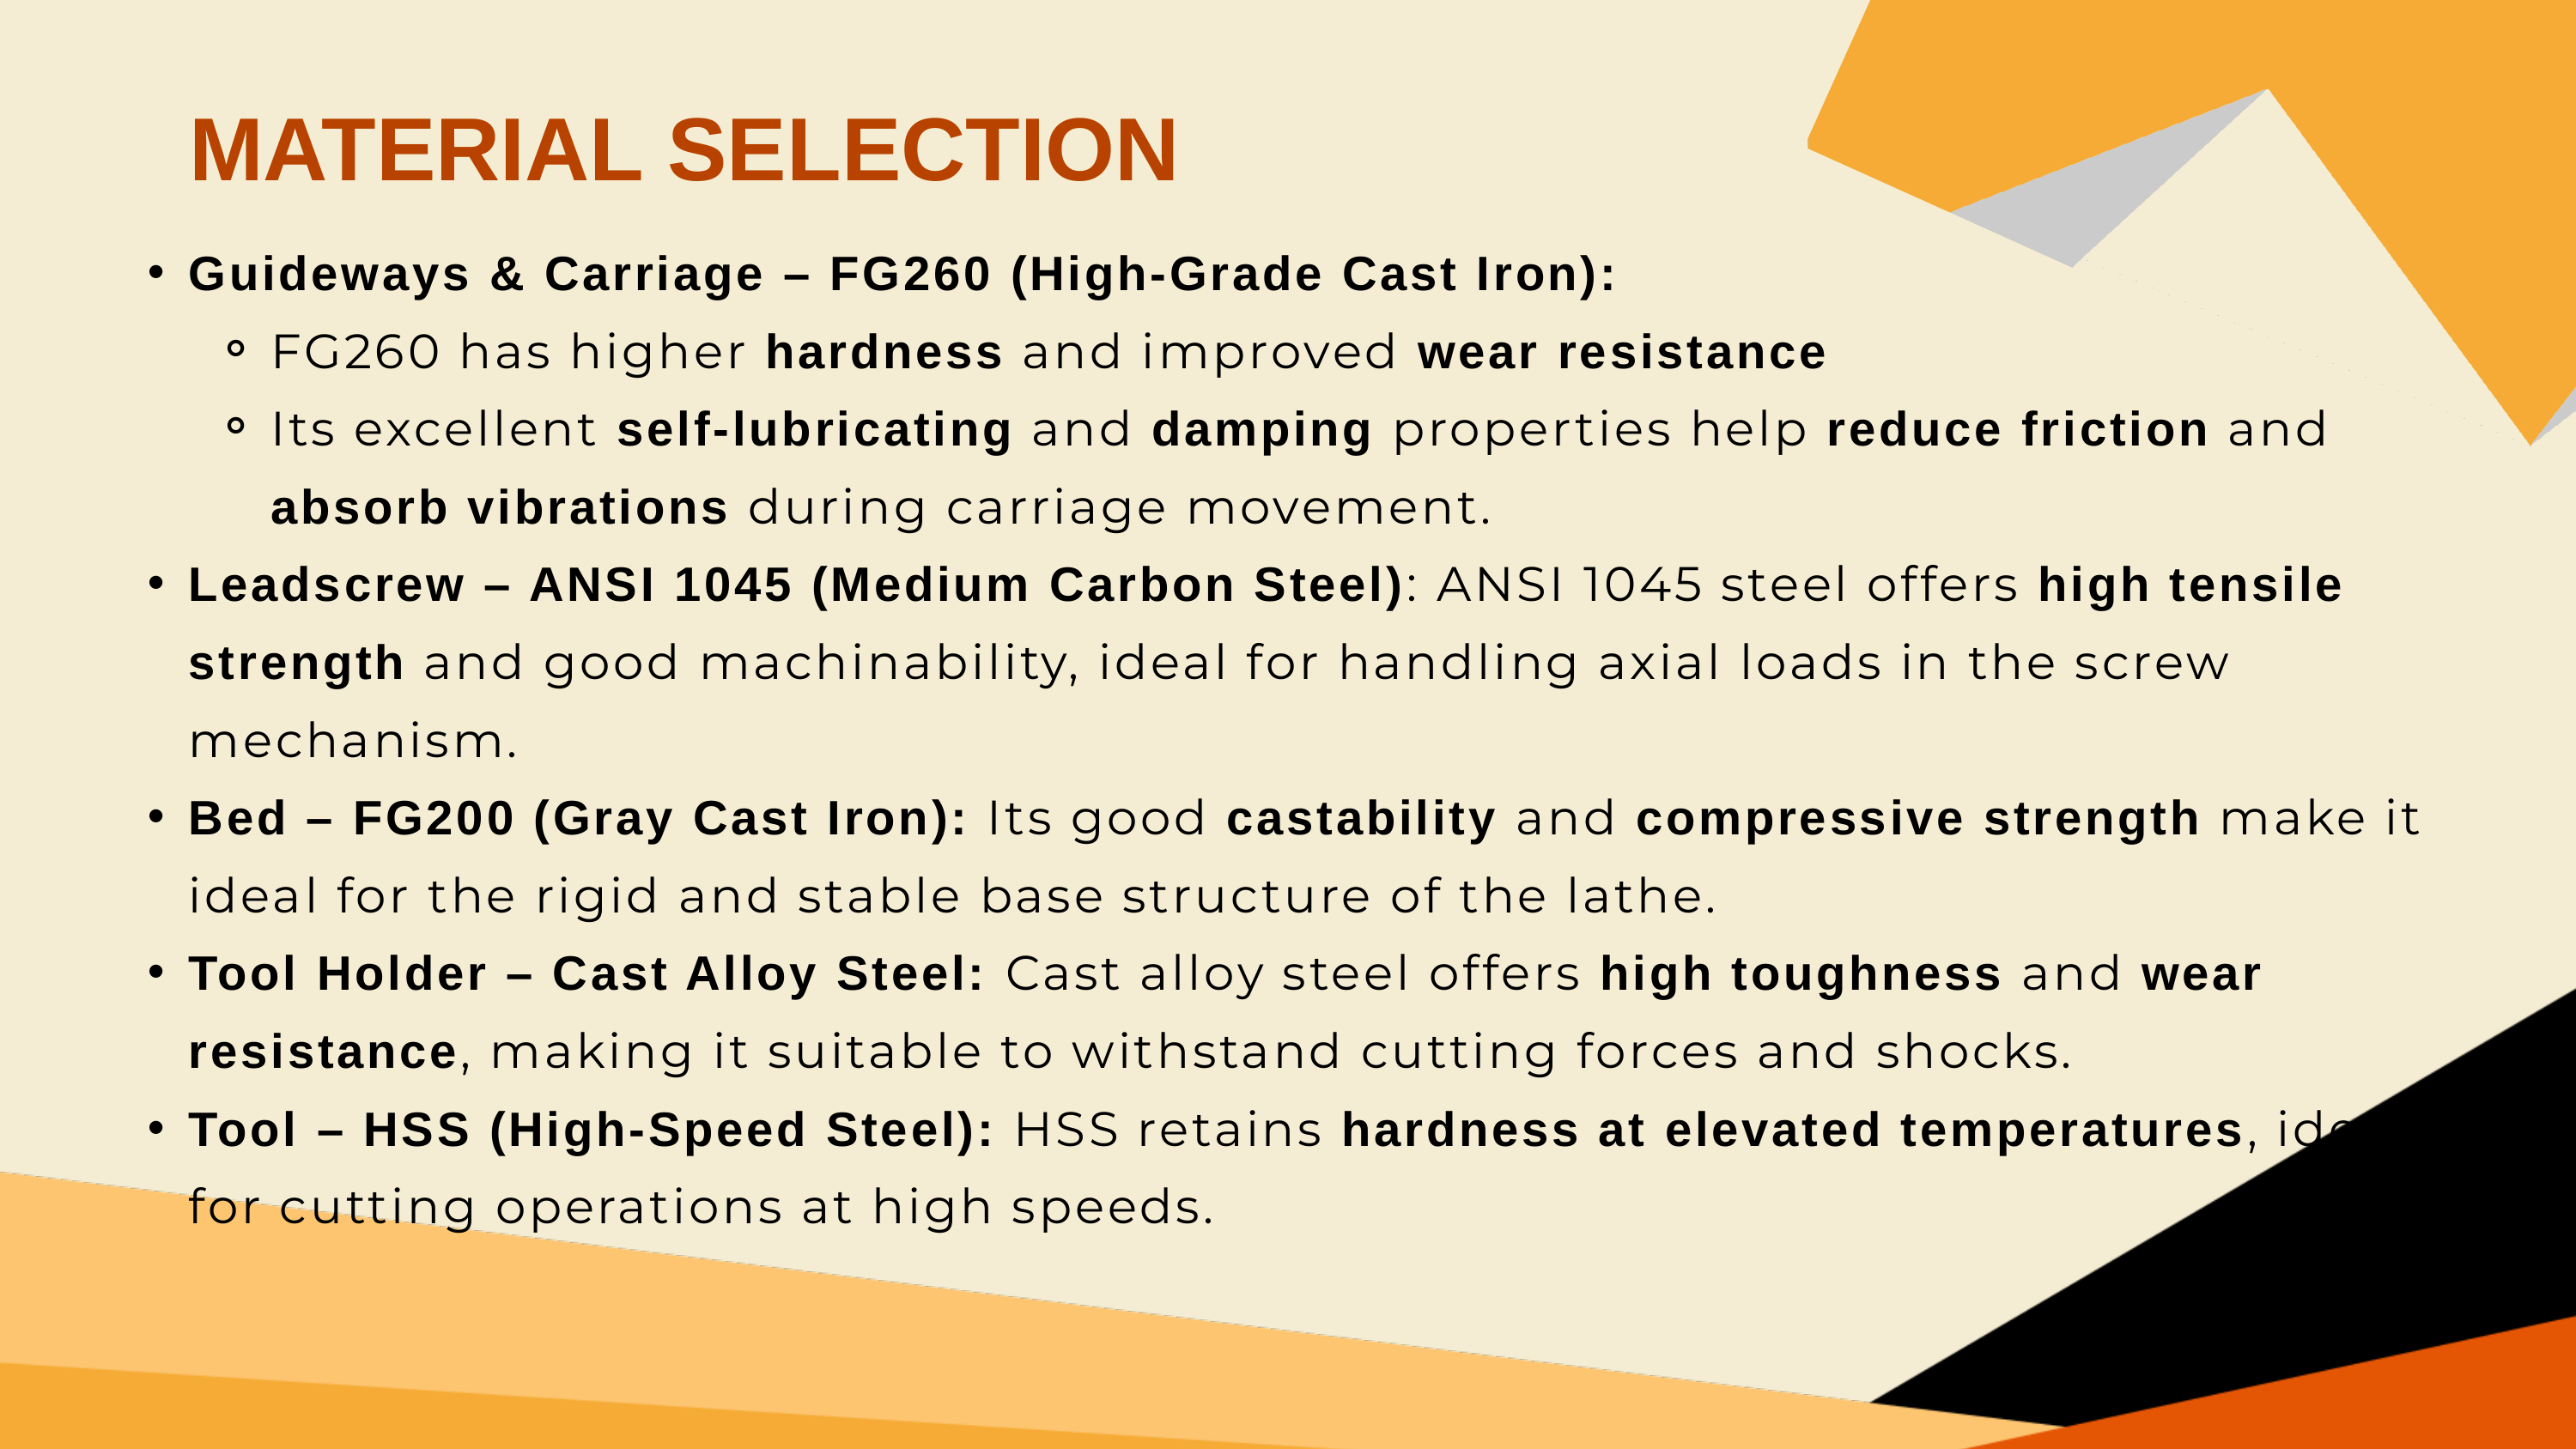

MATERIAL SELECTION
Guideways & Carriage – FG260 (High-Grade Cast Iron):
FG260 has higher hardness and improved wear resistance
Its excellent self-lubricating and damping properties help reduce friction and absorb vibrations during carriage movement.
Leadscrew – ANSI 1045 (Medium Carbon Steel): ANSI 1045 steel offers high tensile strength and good machinability, ideal for handling axial loads in the screw mechanism.
Bed – FG200 (Gray Cast Iron): Its good castability and compressive strength make it ideal for the rigid and stable base structure of the lathe.
Tool Holder – Cast Alloy Steel: Cast alloy steel offers high toughness and wear resistance, making it suitable to withstand cutting forces and shocks.
Tool – HSS (High-Speed Steel): HSS retains hardness at elevated temperatures, ideal for cutting operations at high speeds.